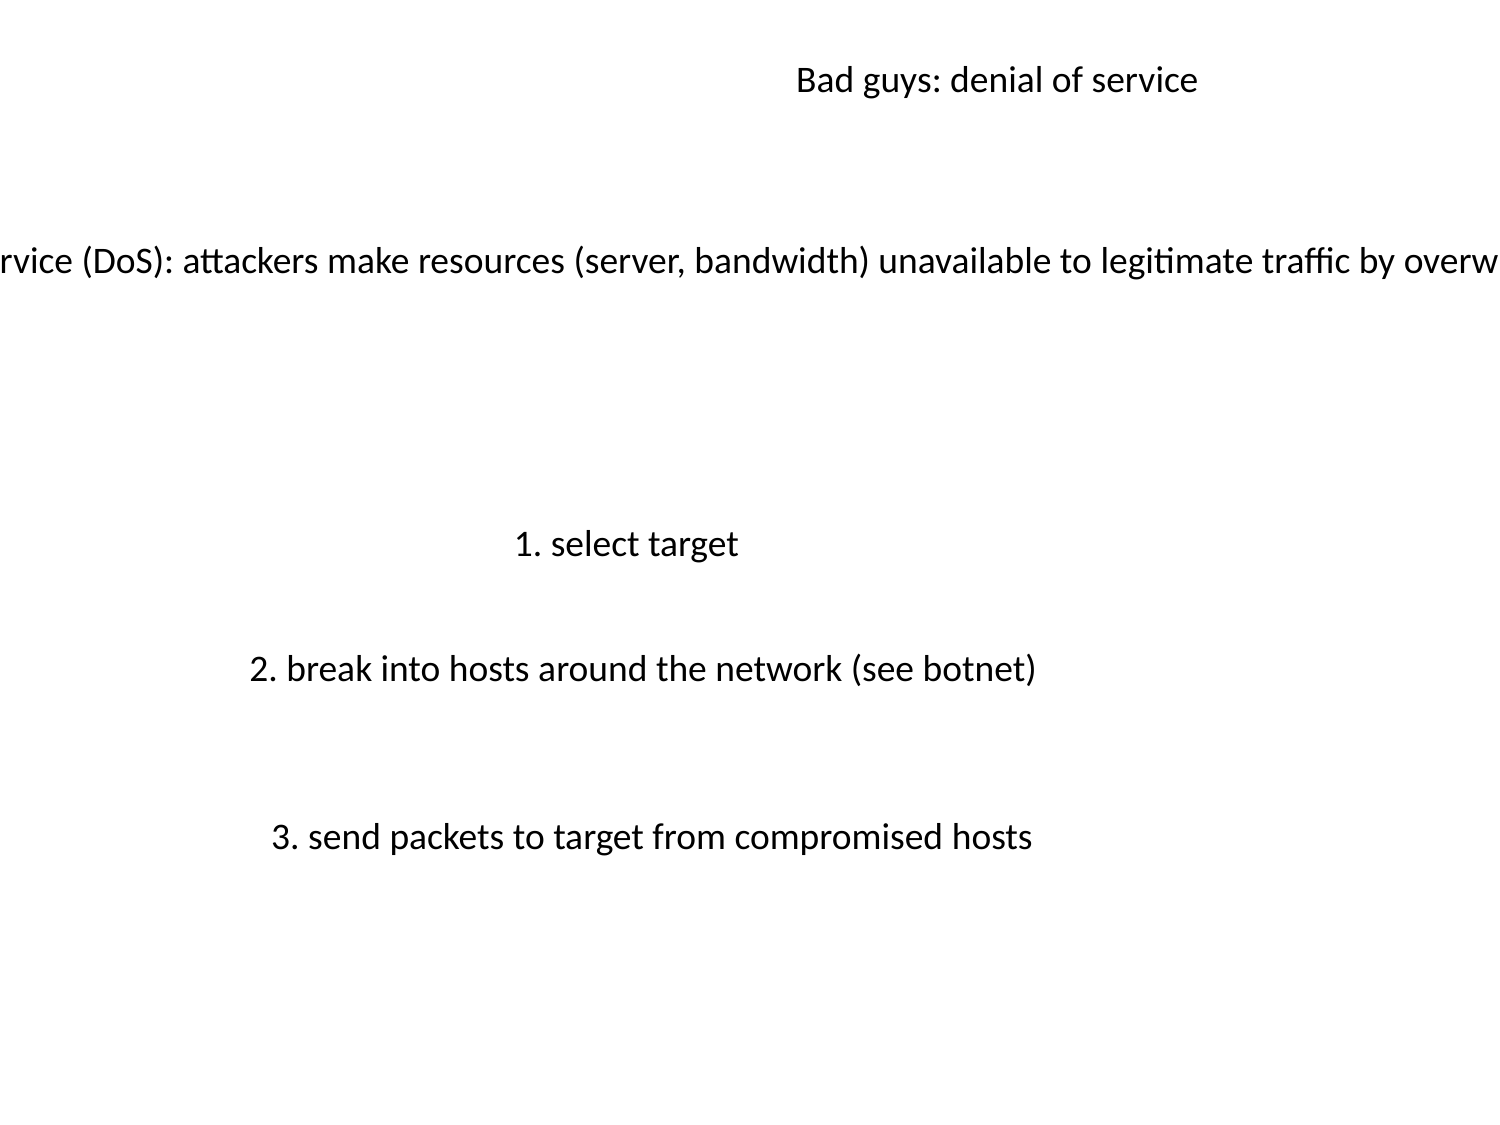

Bad guys: denial of service
Denial of Service (DoS): attackers make resources (server, bandwidth) unavailable to legitimate traffic by overwhelming resource with bogus traffic
1. select target
2. break into hosts around the network (see botnet)

3. send packets to target from compromised hosts
Introduction: 1-19